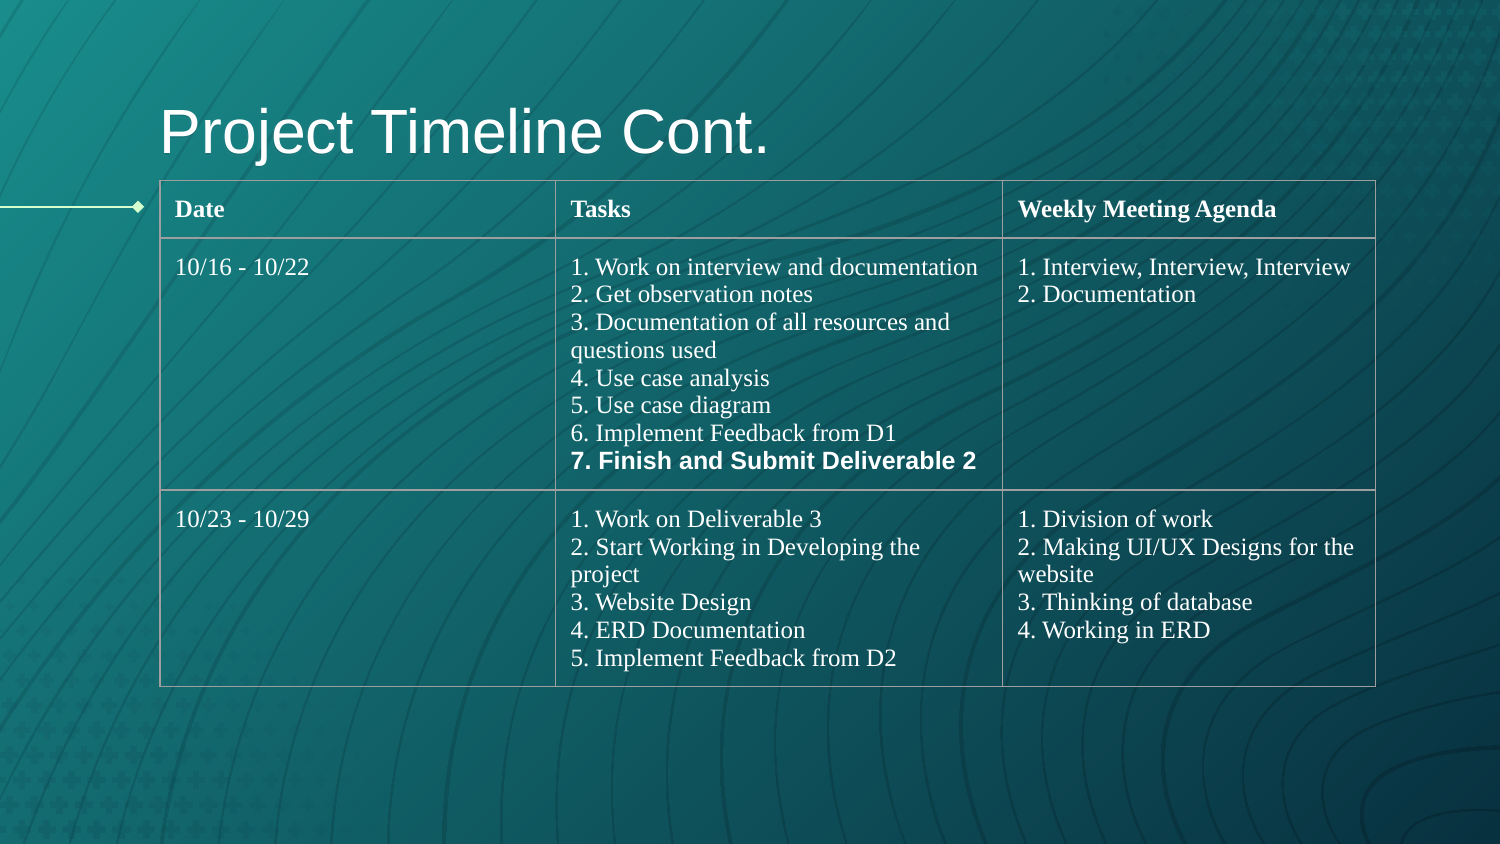

# Project Timeline Cont.
| Date | Tasks | Weekly Meeting Agenda |
| --- | --- | --- |
| 10/16 - 10/22 | 1. Work on interview and documentation 2. Get observation notes 3. Documentation of all resources and questions used 4. Use case analysis 5. Use case diagram 6. Implement Feedback from D1 7. Finish and Submit Deliverable 2 | 1. Interview, Interview, Interview 2. Documentation |
| 10/23 - 10/29 | 1. Work on Deliverable 3 2. Start Working in Developing the project 3. Website Design 4. ERD Documentation 5. Implement Feedback from D2 | 1. Division of work 2. Making UI/UX Designs for the website 3. Thinking of database 4. Working in ERD |